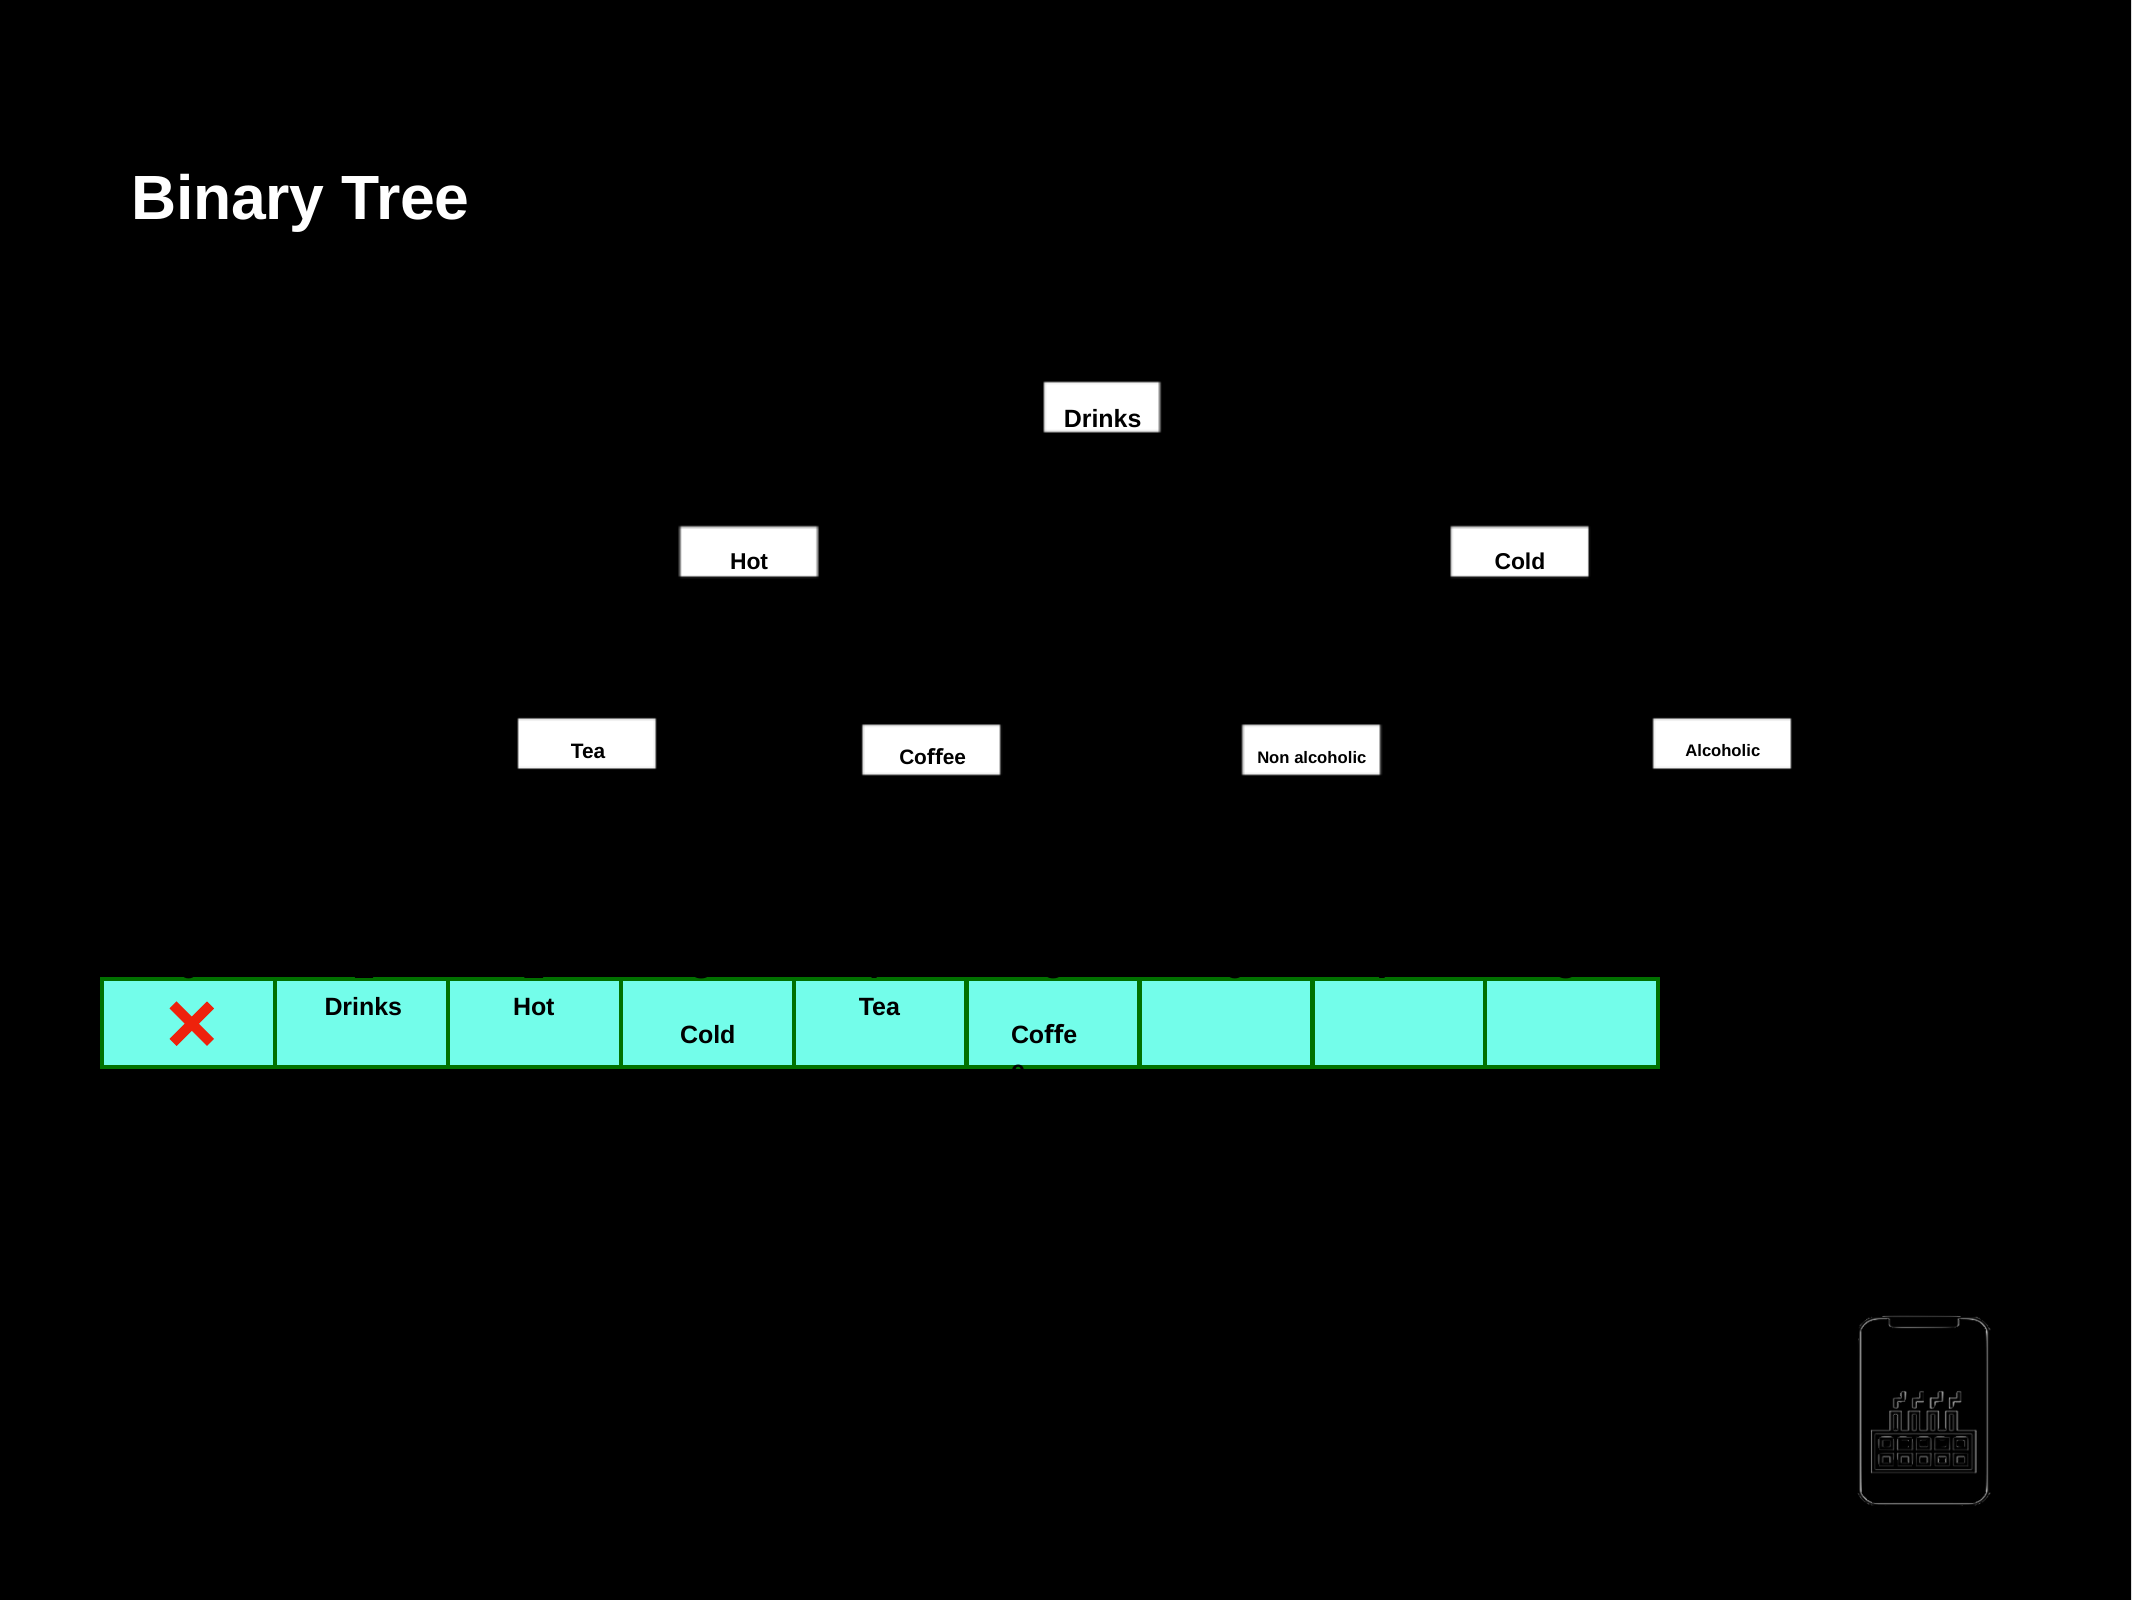

Binary Tree
Python List

Drinks
Hot
Cold
Tea
Alcoholic
Coﬀee
Non alcoholic
0
1
Drinks
2
Hot
3
4
Tea
5
6
7
8

Cold
Coﬀee
Left child = cell[2x] Right child = cell[2x+1]
x = 2, cell[2x2=4]

x = 2, cell[2x2+1=5]

AppMillers
www.appmillers.com